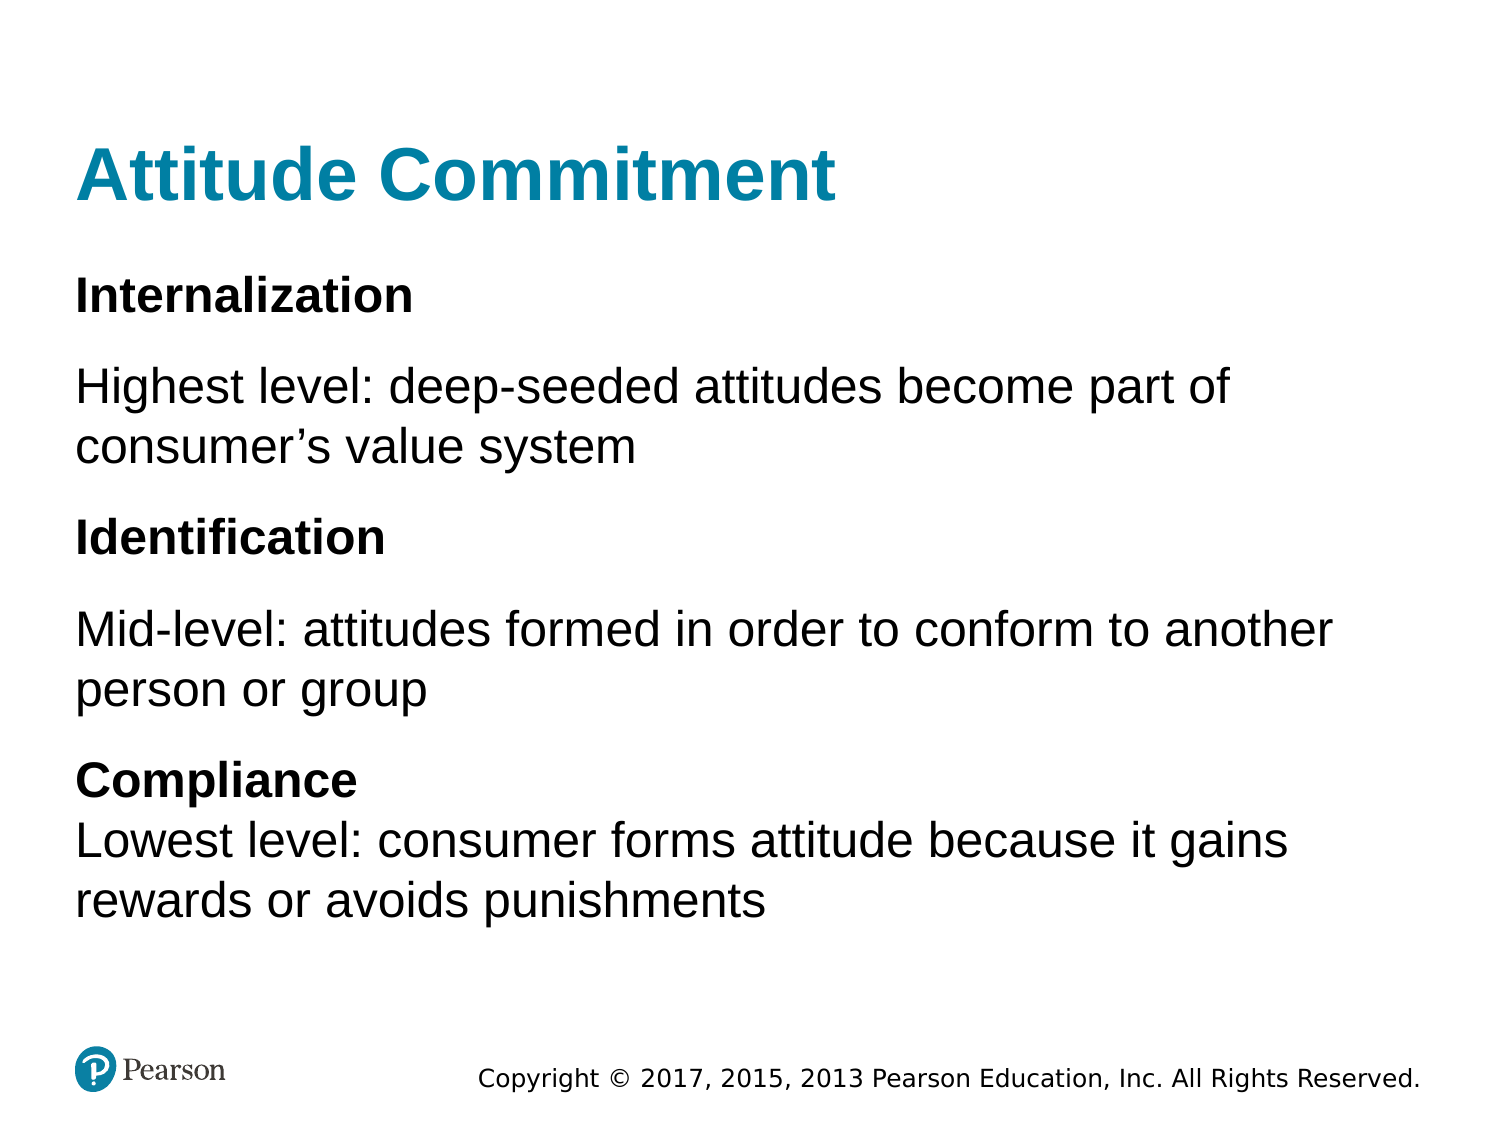

# Attitude Commitment
Internalization
Highest level: deep-seeded attitudes become part of consumer’s value system
Identification
Mid-level: attitudes formed in order to conform to another person or group
Compliance
Lowest level: consumer forms attitude because it gains rewards or avoids punishments